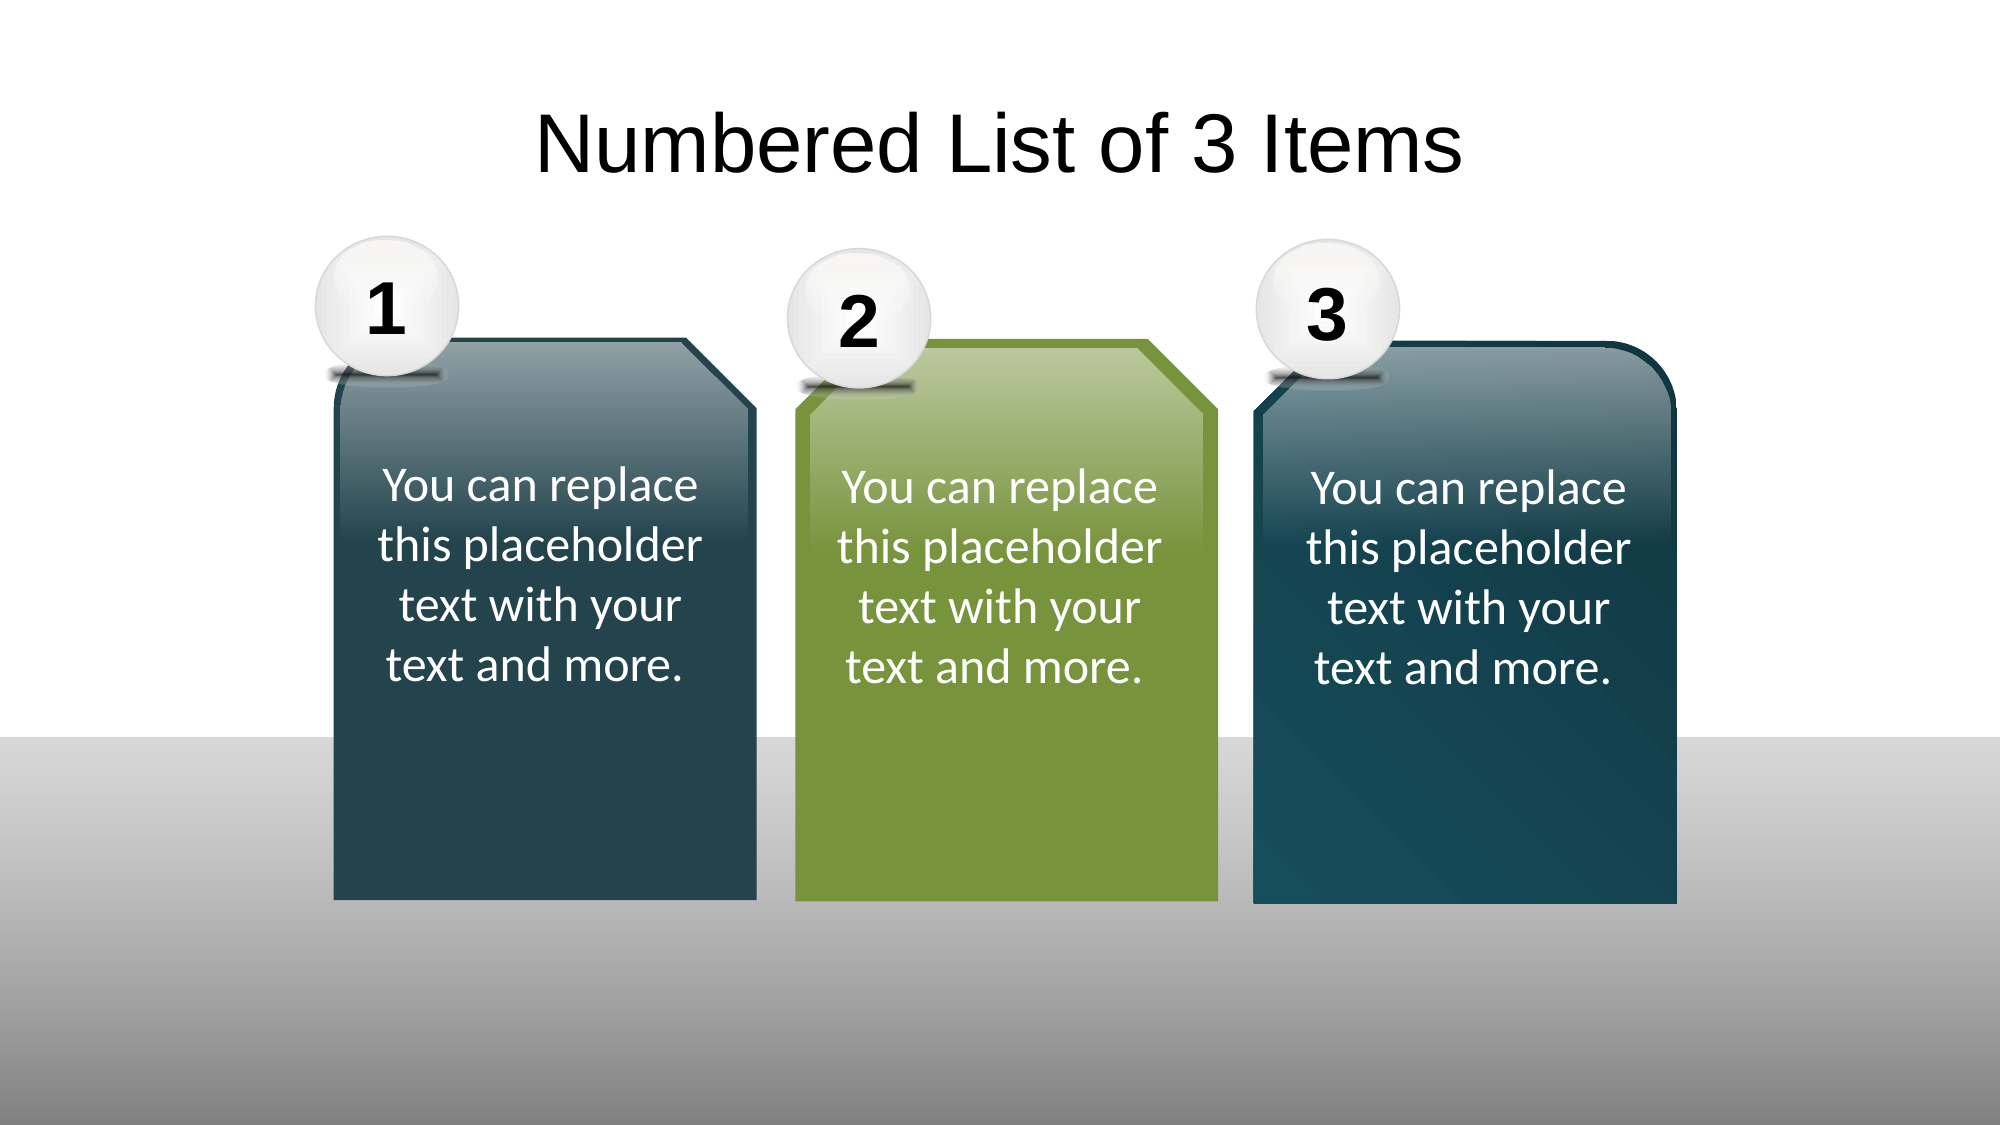

# Numbered List of 3 Items

1

3

2

You can replace this placeholder text with your text and more.
You can replace this placeholder text with your text and more.
You can replace this placeholder text with your text and more.